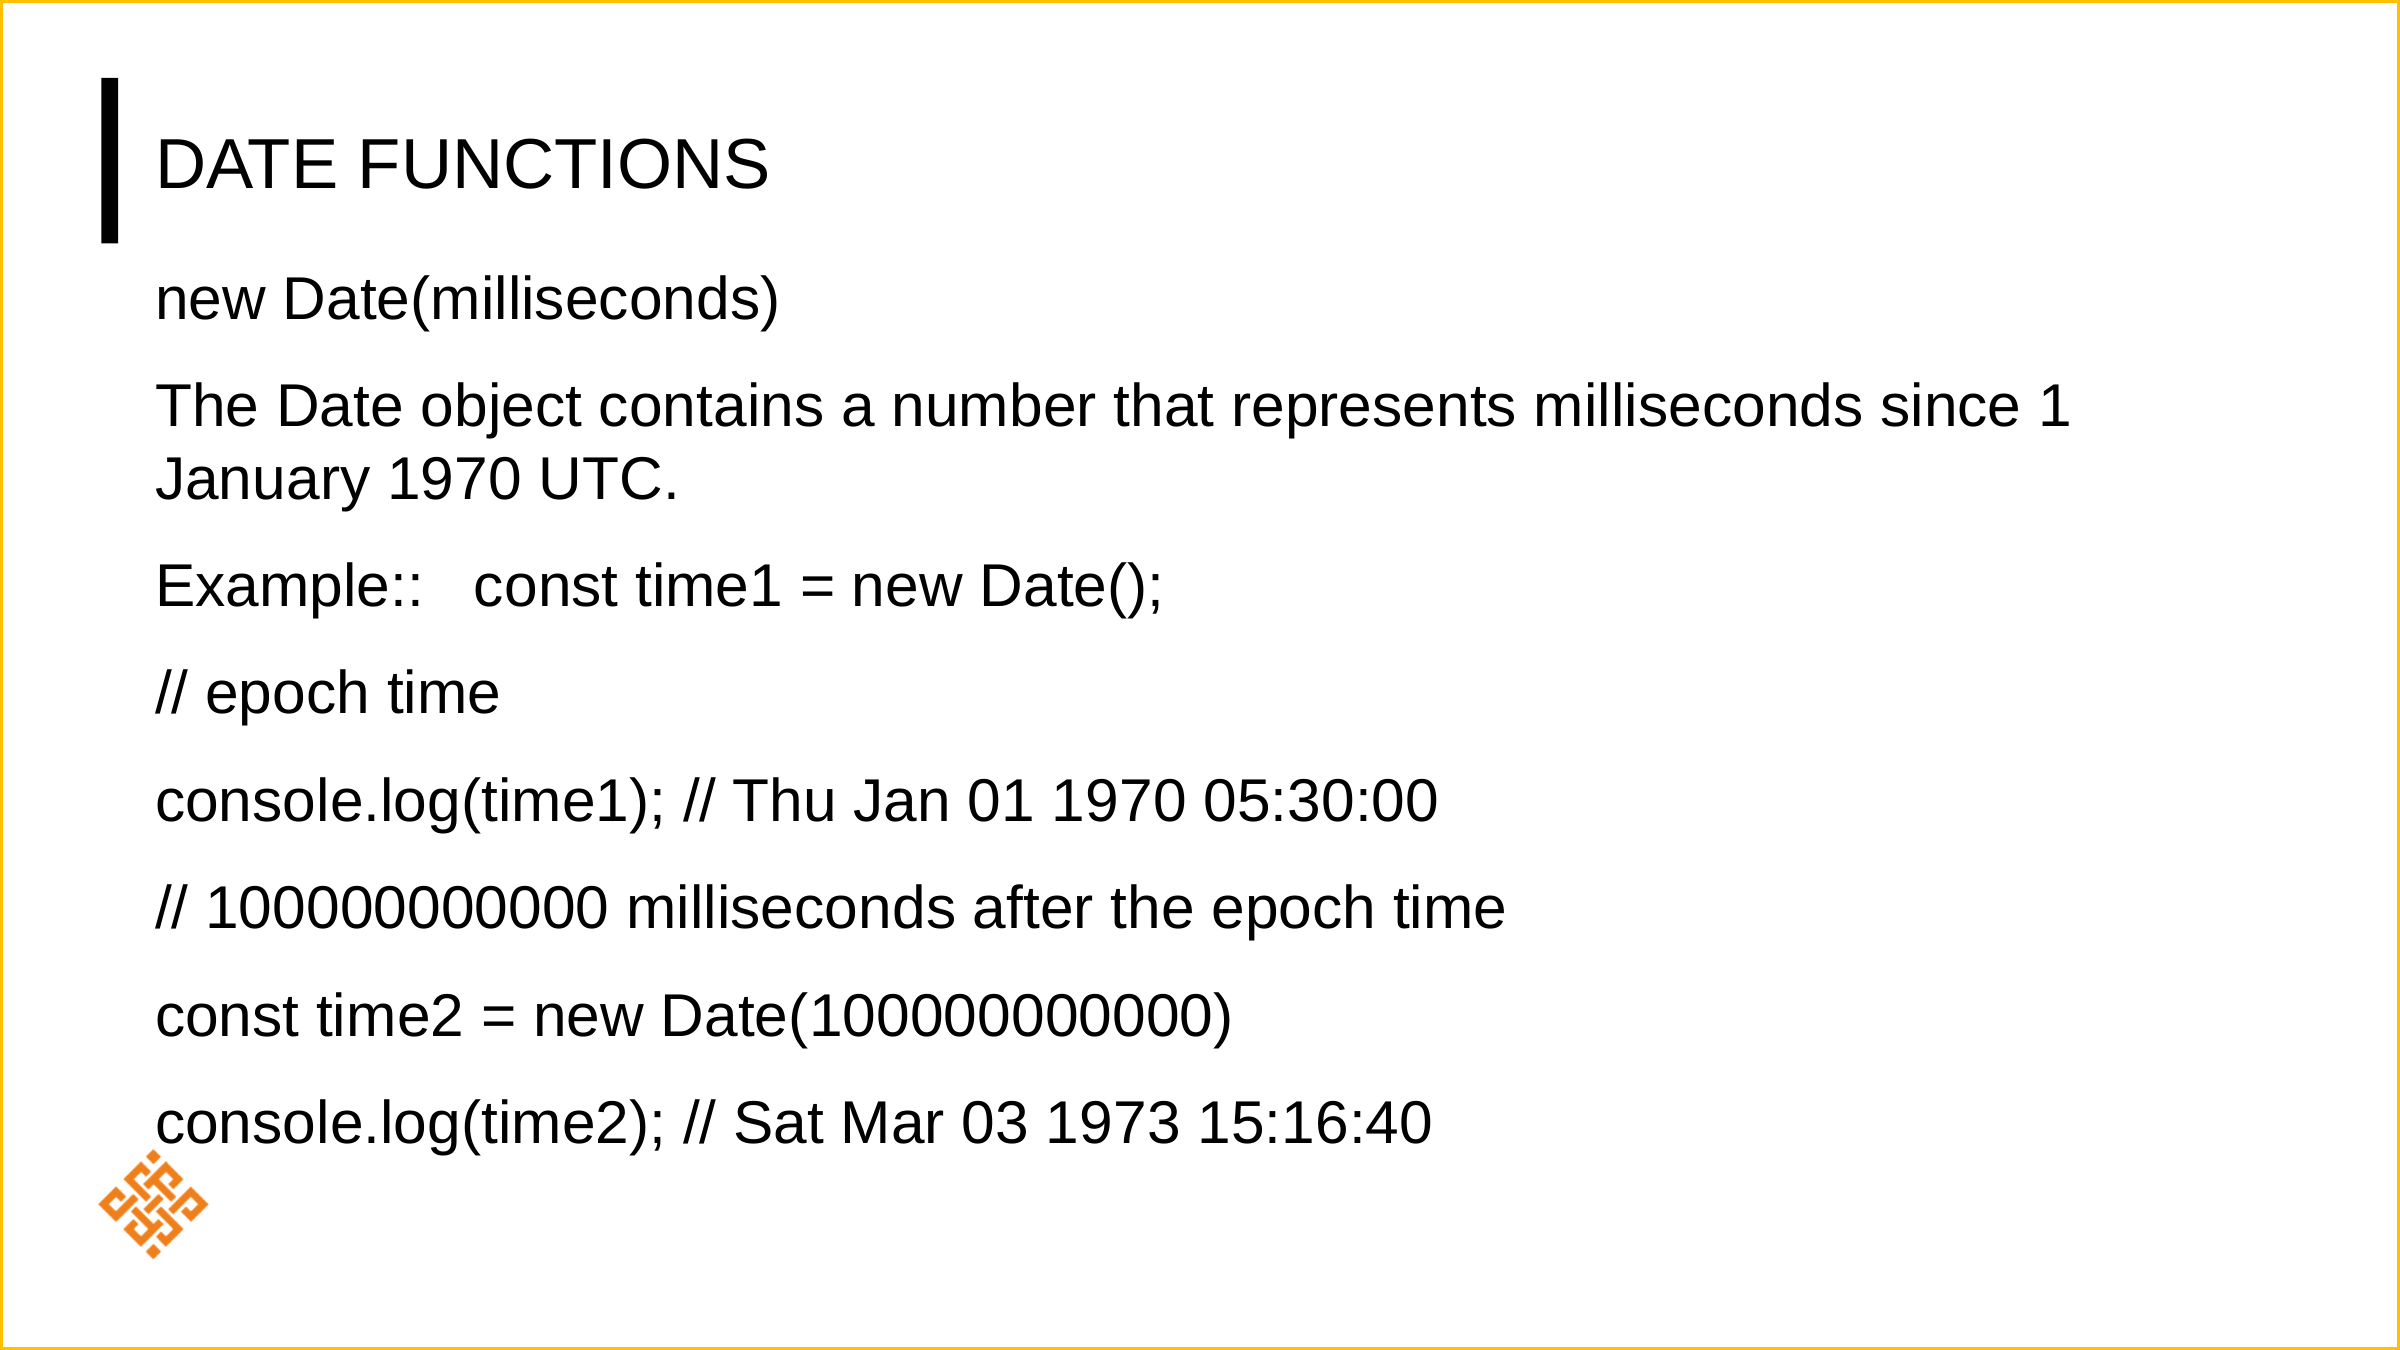

# Date Functions
new Date(milliseconds)
The Date object contains a number that represents milliseconds since 1 January 1970 UTC.
Example::   const time1 = new Date();
// epoch time
console.log(time1); // Thu Jan 01 1970 05:30:00
// 100000000000 milliseconds after the epoch time
const time2 = new Date(100000000000)
console.log(time2); // Sat Mar 03 1973 15:16:40